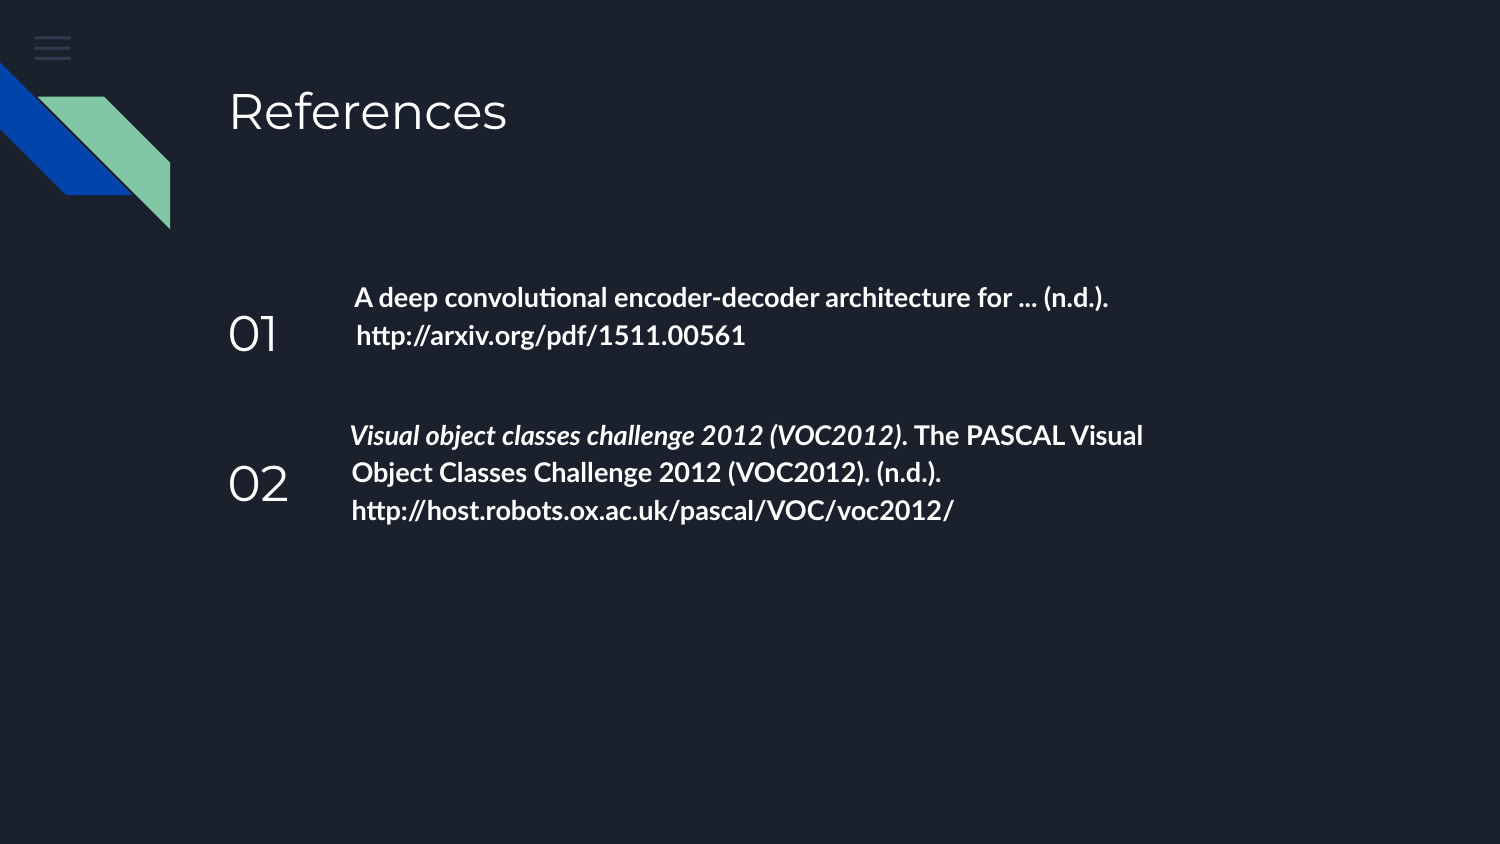

# References
A deep convolutional encoder-decoder architecture for ... (n.d.). http://arxiv.org/pdf/1511.00561

01

Visual object classes challenge 2012 (VOC2012). The PASCAL Visual Object Classes Challenge 2012 (VOC2012). (n.d.). http://host.robots.ox.ac.uk/pascal/VOC/voc2012/

02